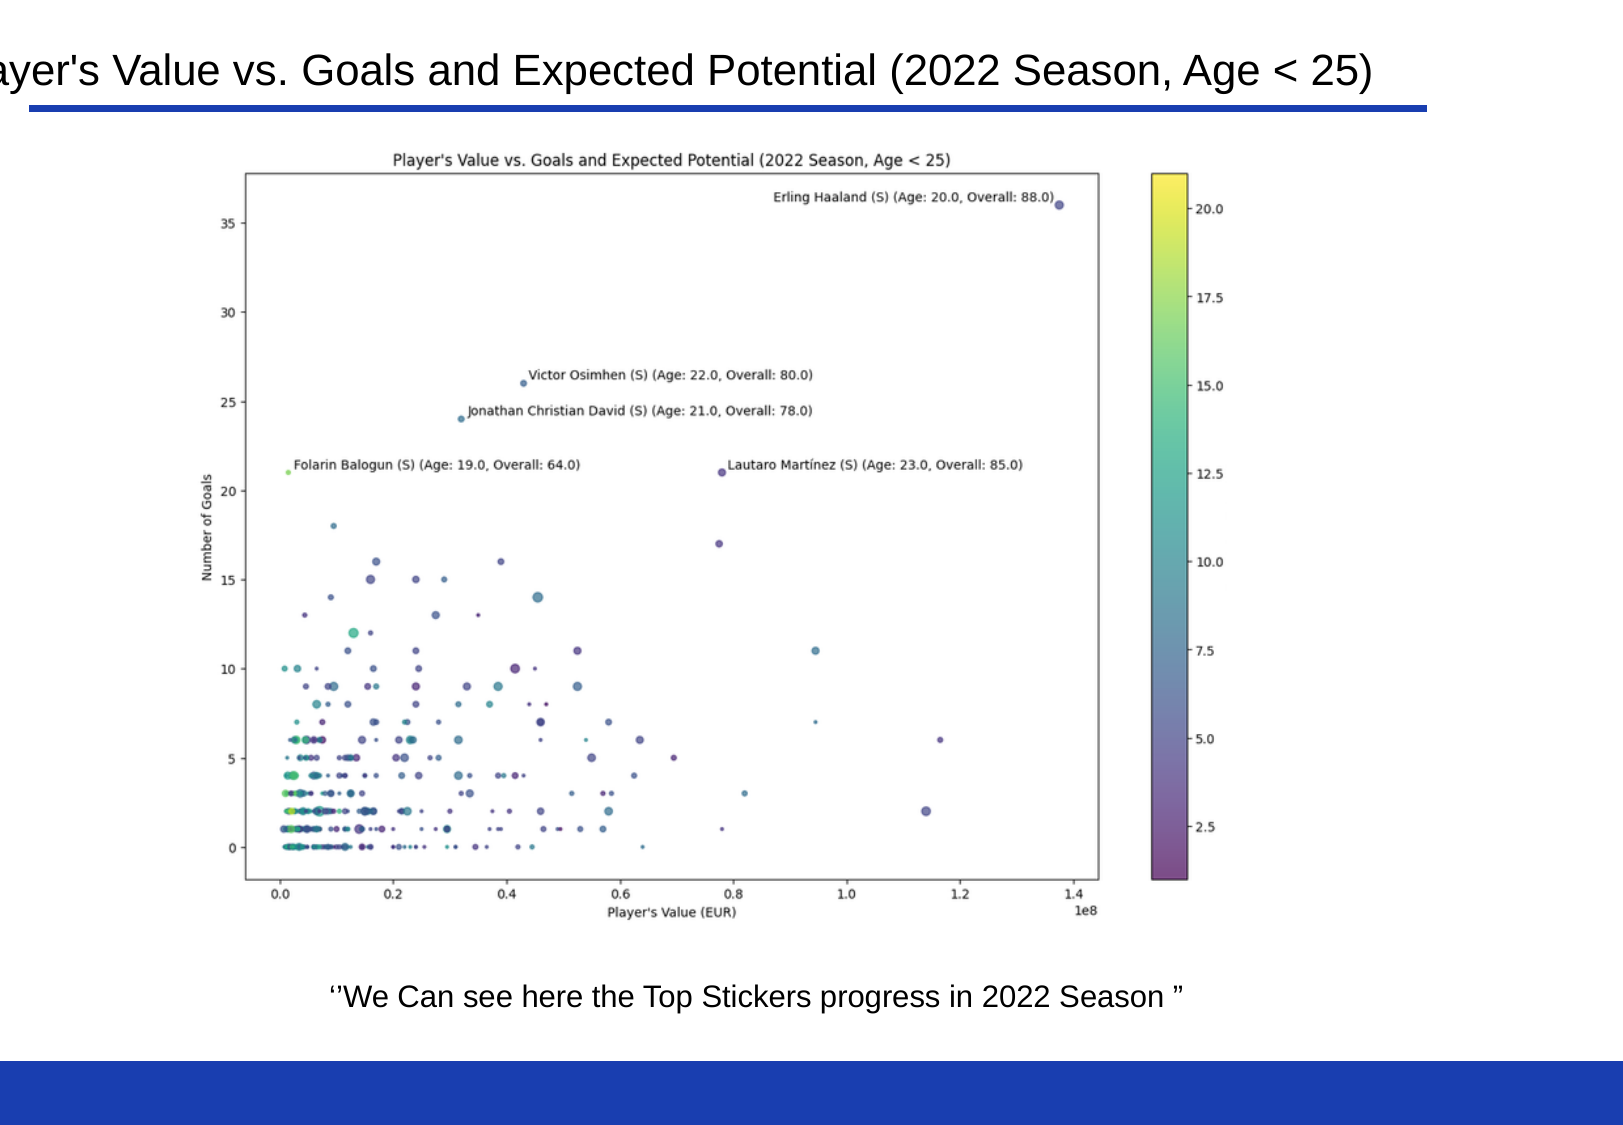

Player's Value vs. Goals and Expected Potential (2022 Season, Age < 25)

‘’We Can see here the Top Stickers progress in 2022 Season ”